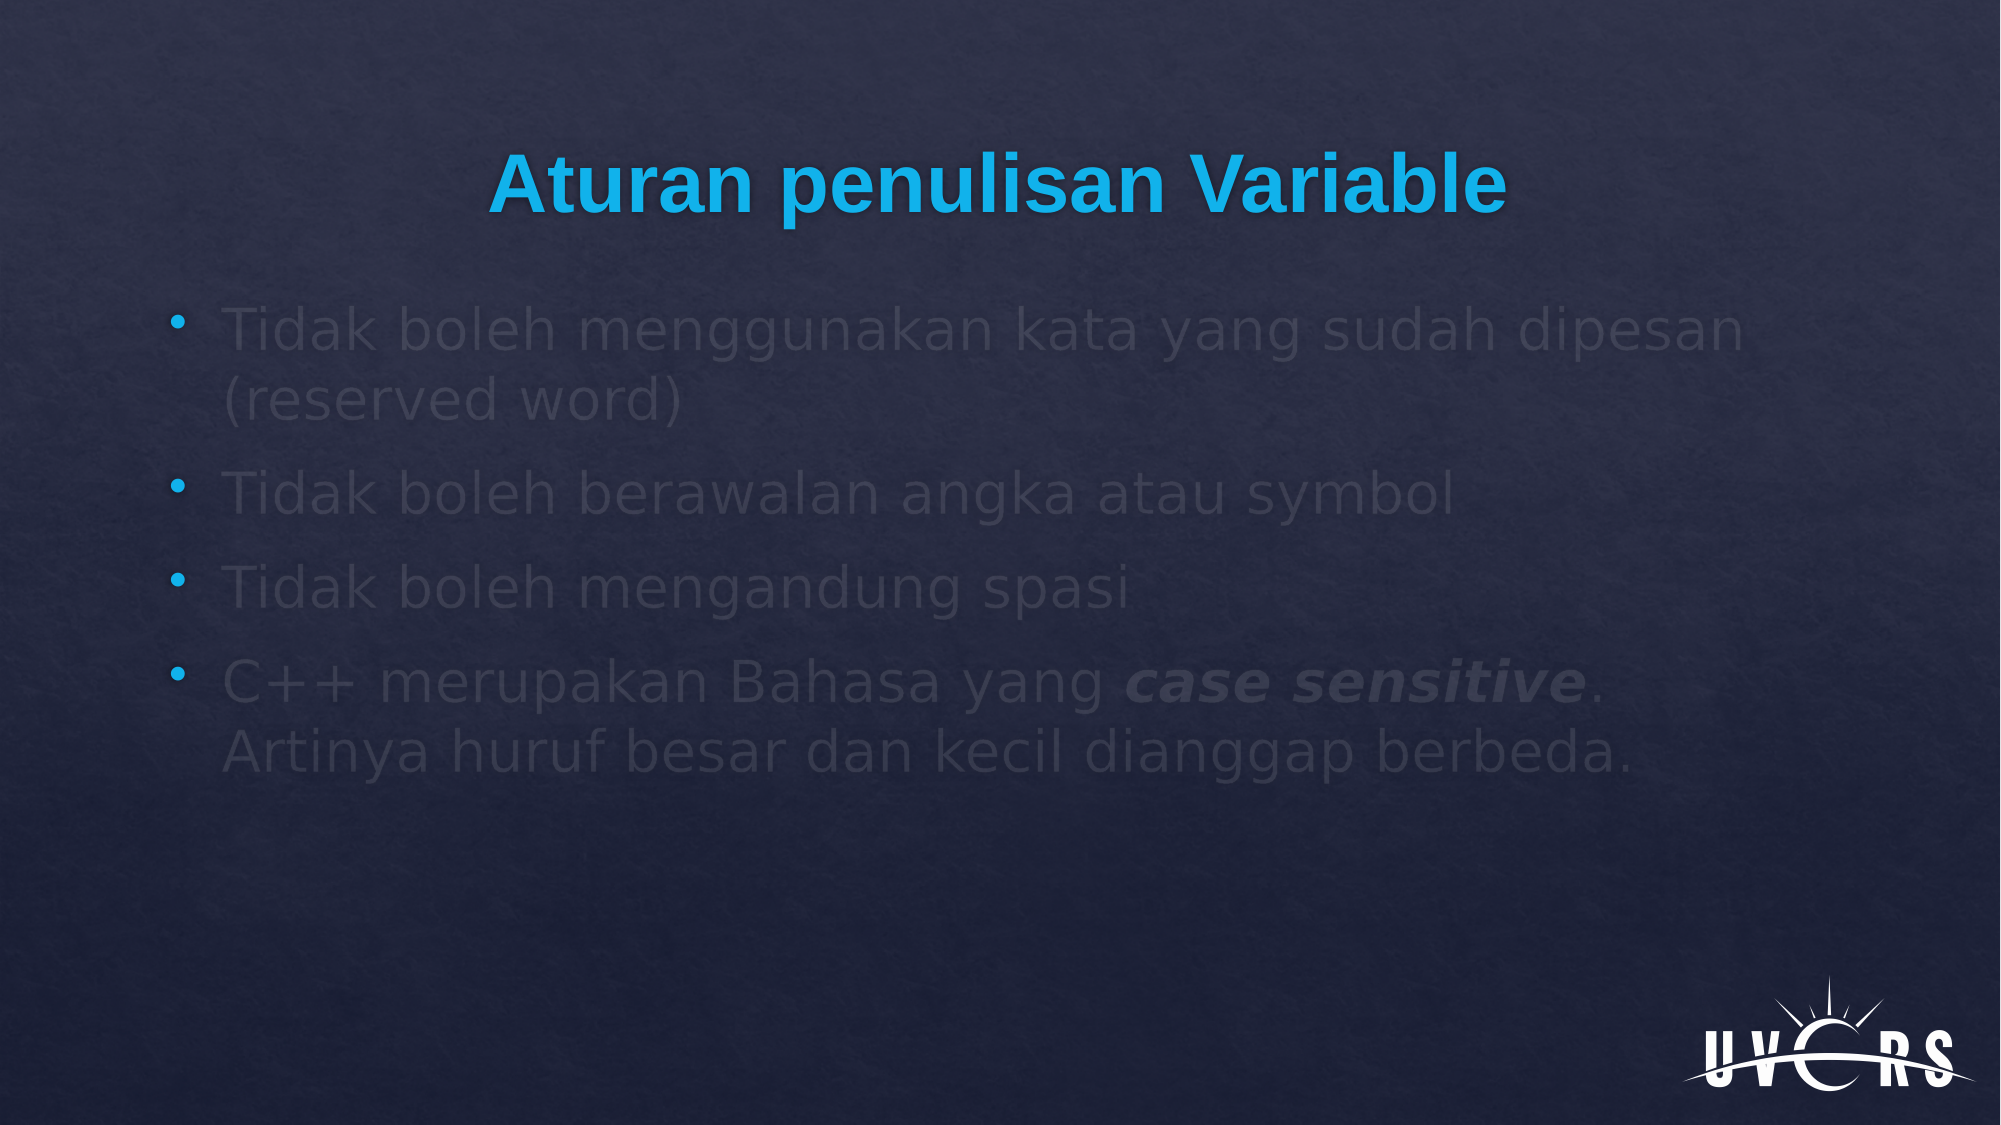

# Aturan penulisan Variable
Tidak boleh menggunakan kata yang sudah dipesan (reserved word)
Tidak boleh berawalan angka atau symbol
Tidak boleh mengandung spasi
C++ merupakan Bahasa yang case sensitive. Artinya huruf besar dan kecil dianggap berbeda.